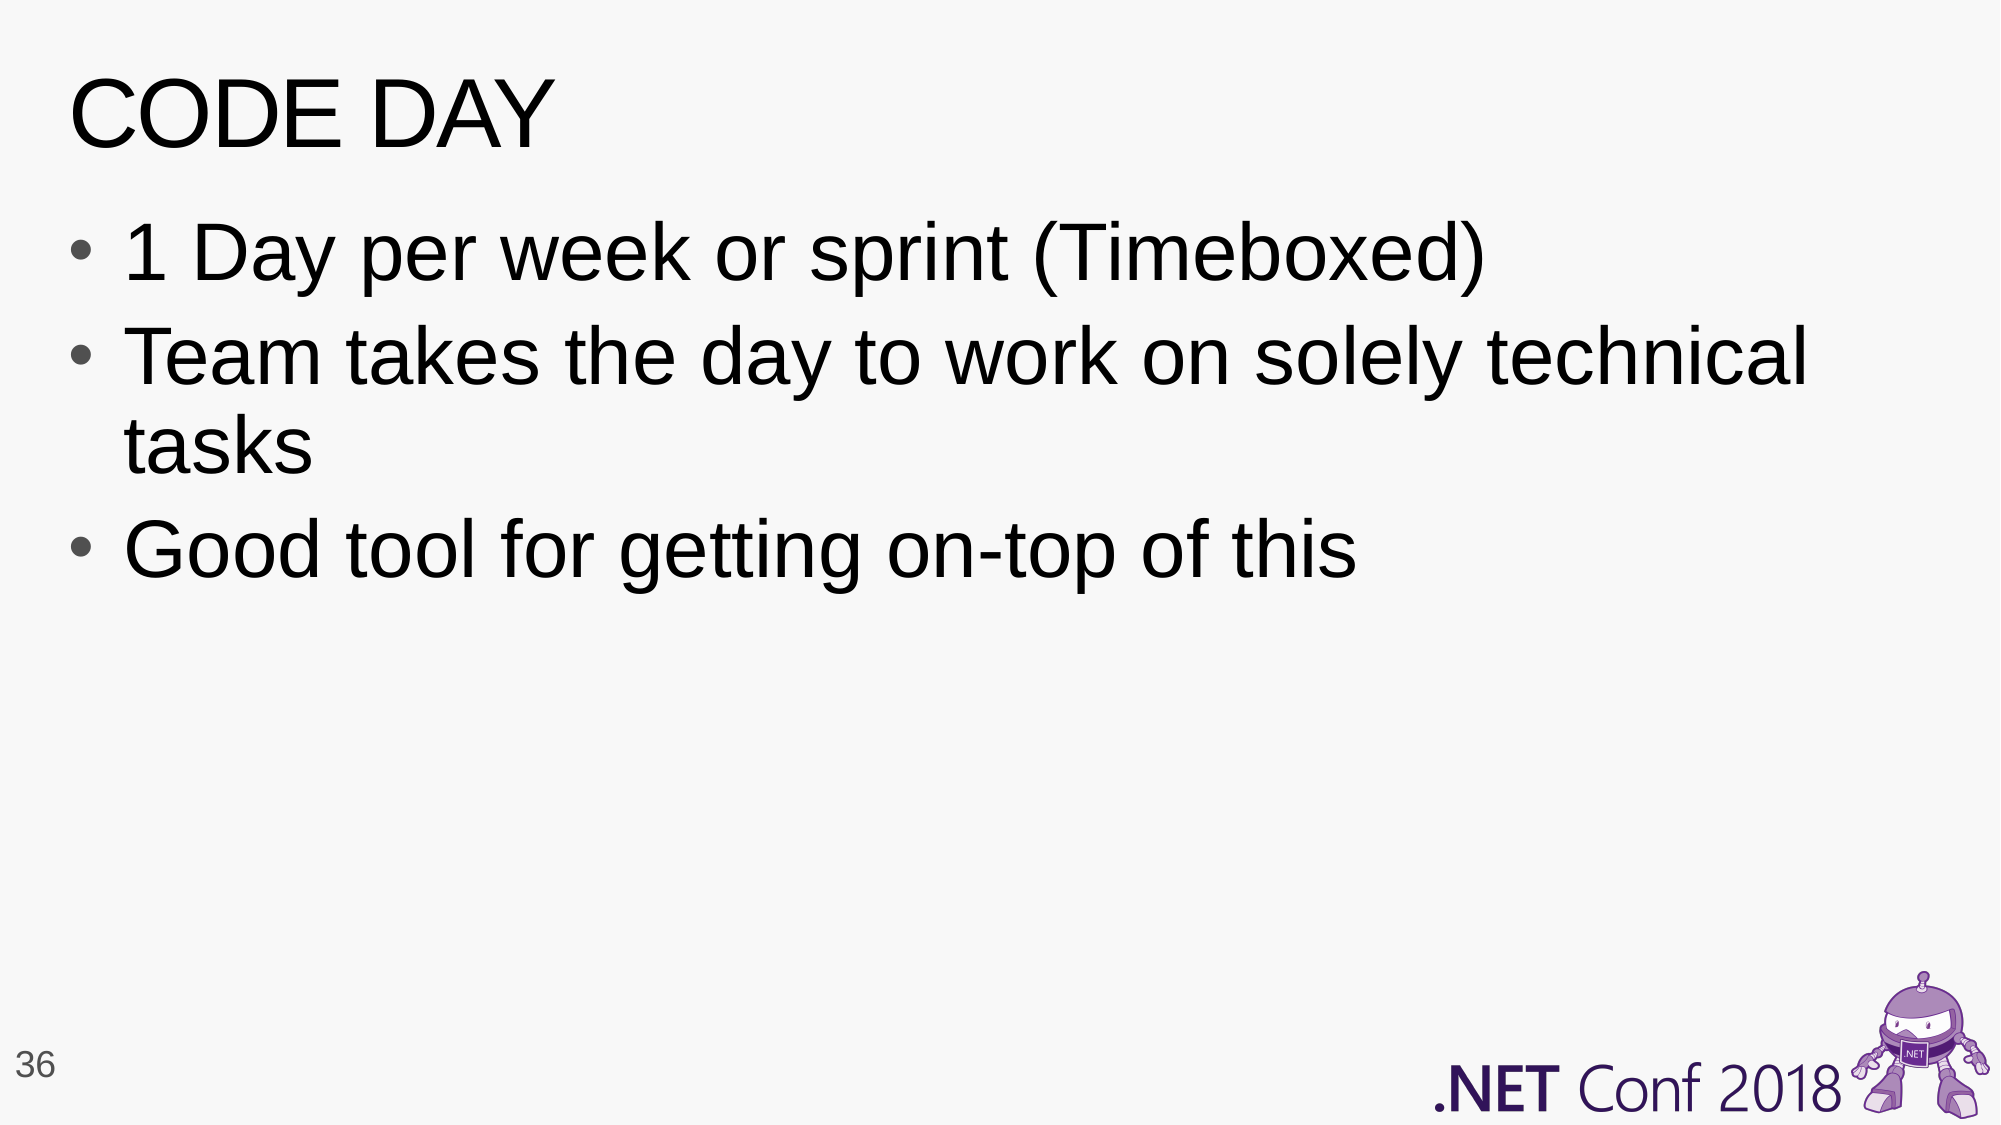

# CODE DAY
1 Day per week or sprint (Timeboxed)
Team takes the day to work on solely technical tasks
Good tool for getting on-top of this
36